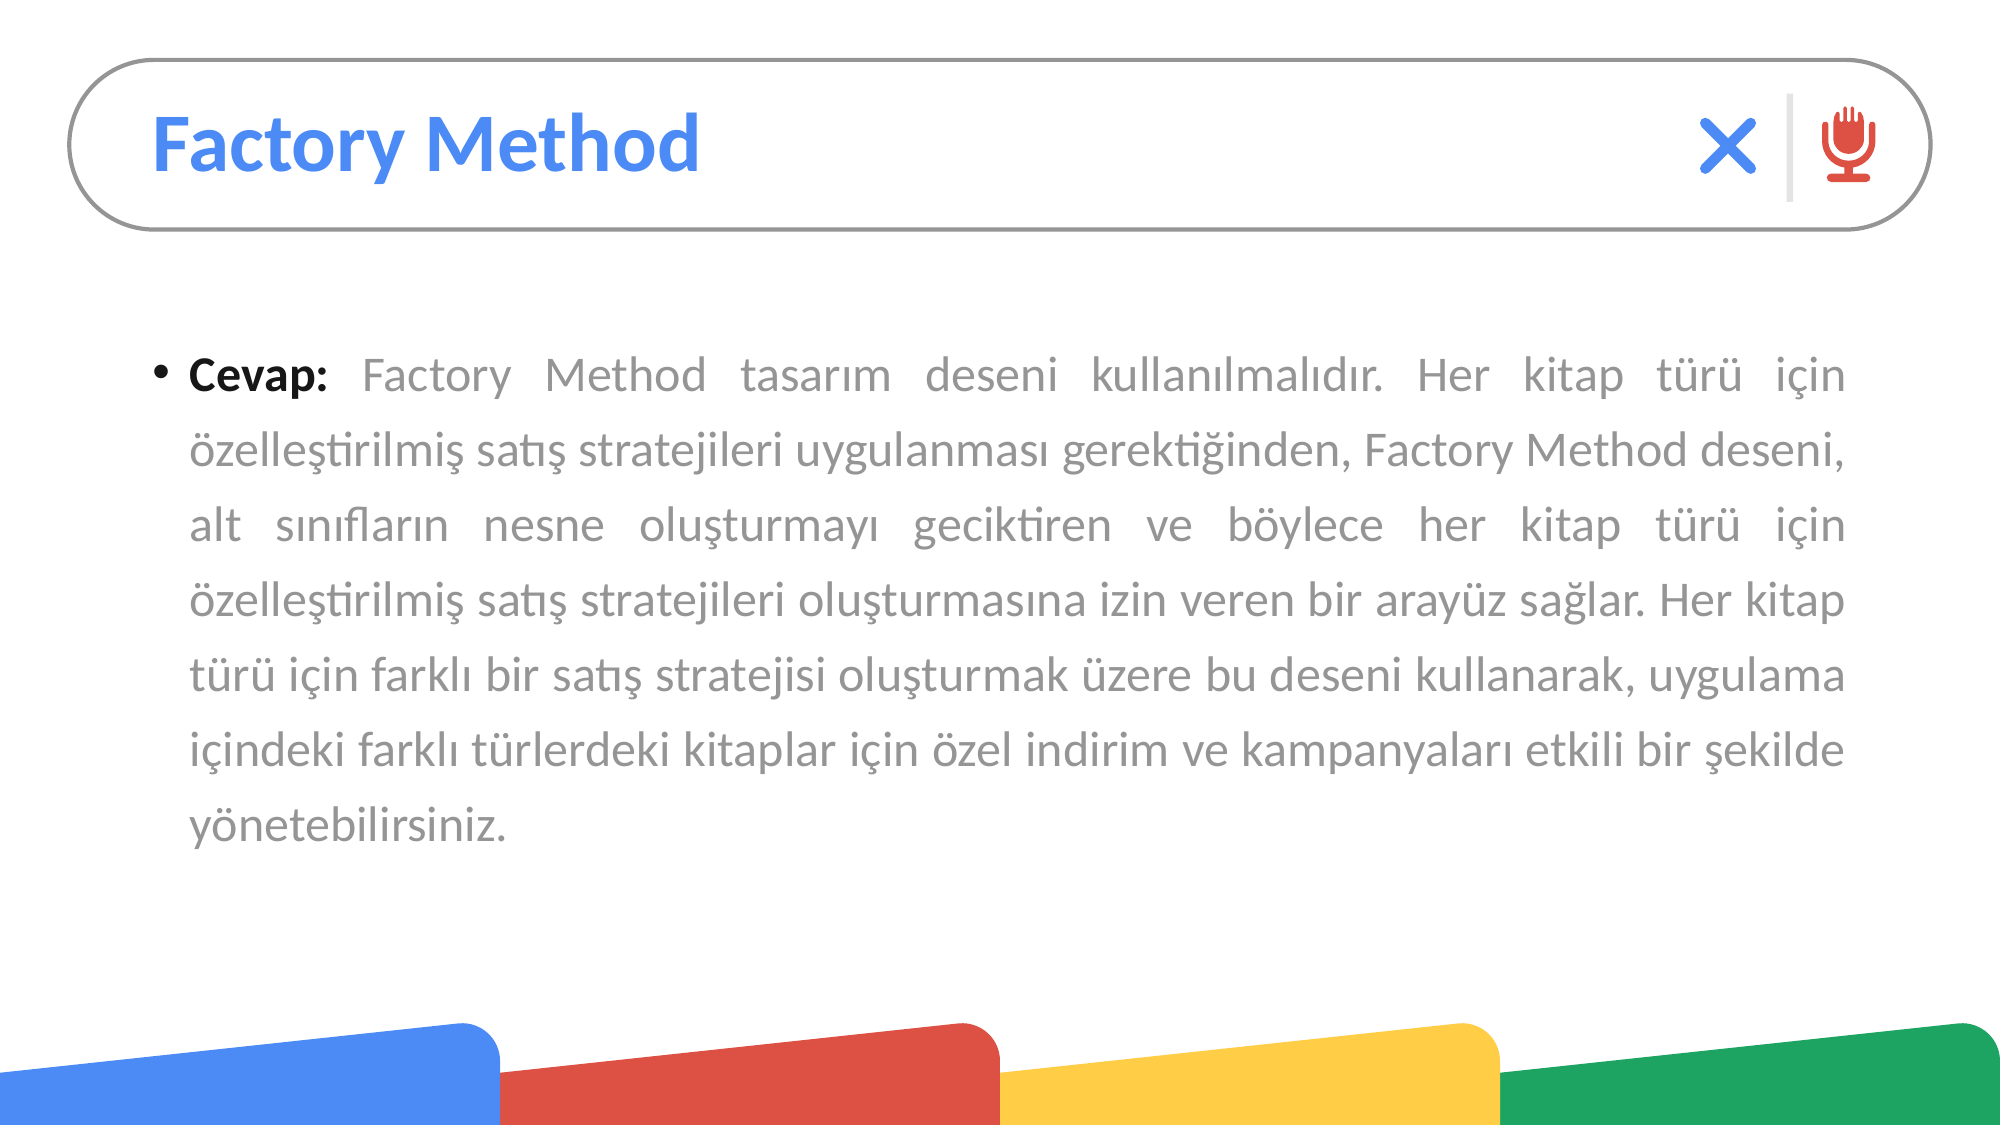

# Factory Method
Cevap: Factory Method tasarım deseni kullanılmalıdır. Her kitap türü için özelleştirilmiş satış stratejileri uygulanması gerektiğinden, Factory Method deseni, alt sınıfların nesne oluşturmayı geciktiren ve böylece her kitap türü için özelleştirilmiş satış stratejileri oluşturmasına izin veren bir arayüz sağlar. Her kitap türü için farklı bir satış stratejisi oluşturmak üzere bu deseni kullanarak, uygulama içindeki farklı türlerdeki kitaplar için özel indirim ve kampanyaları etkili bir şekilde yönetebilirsiniz.